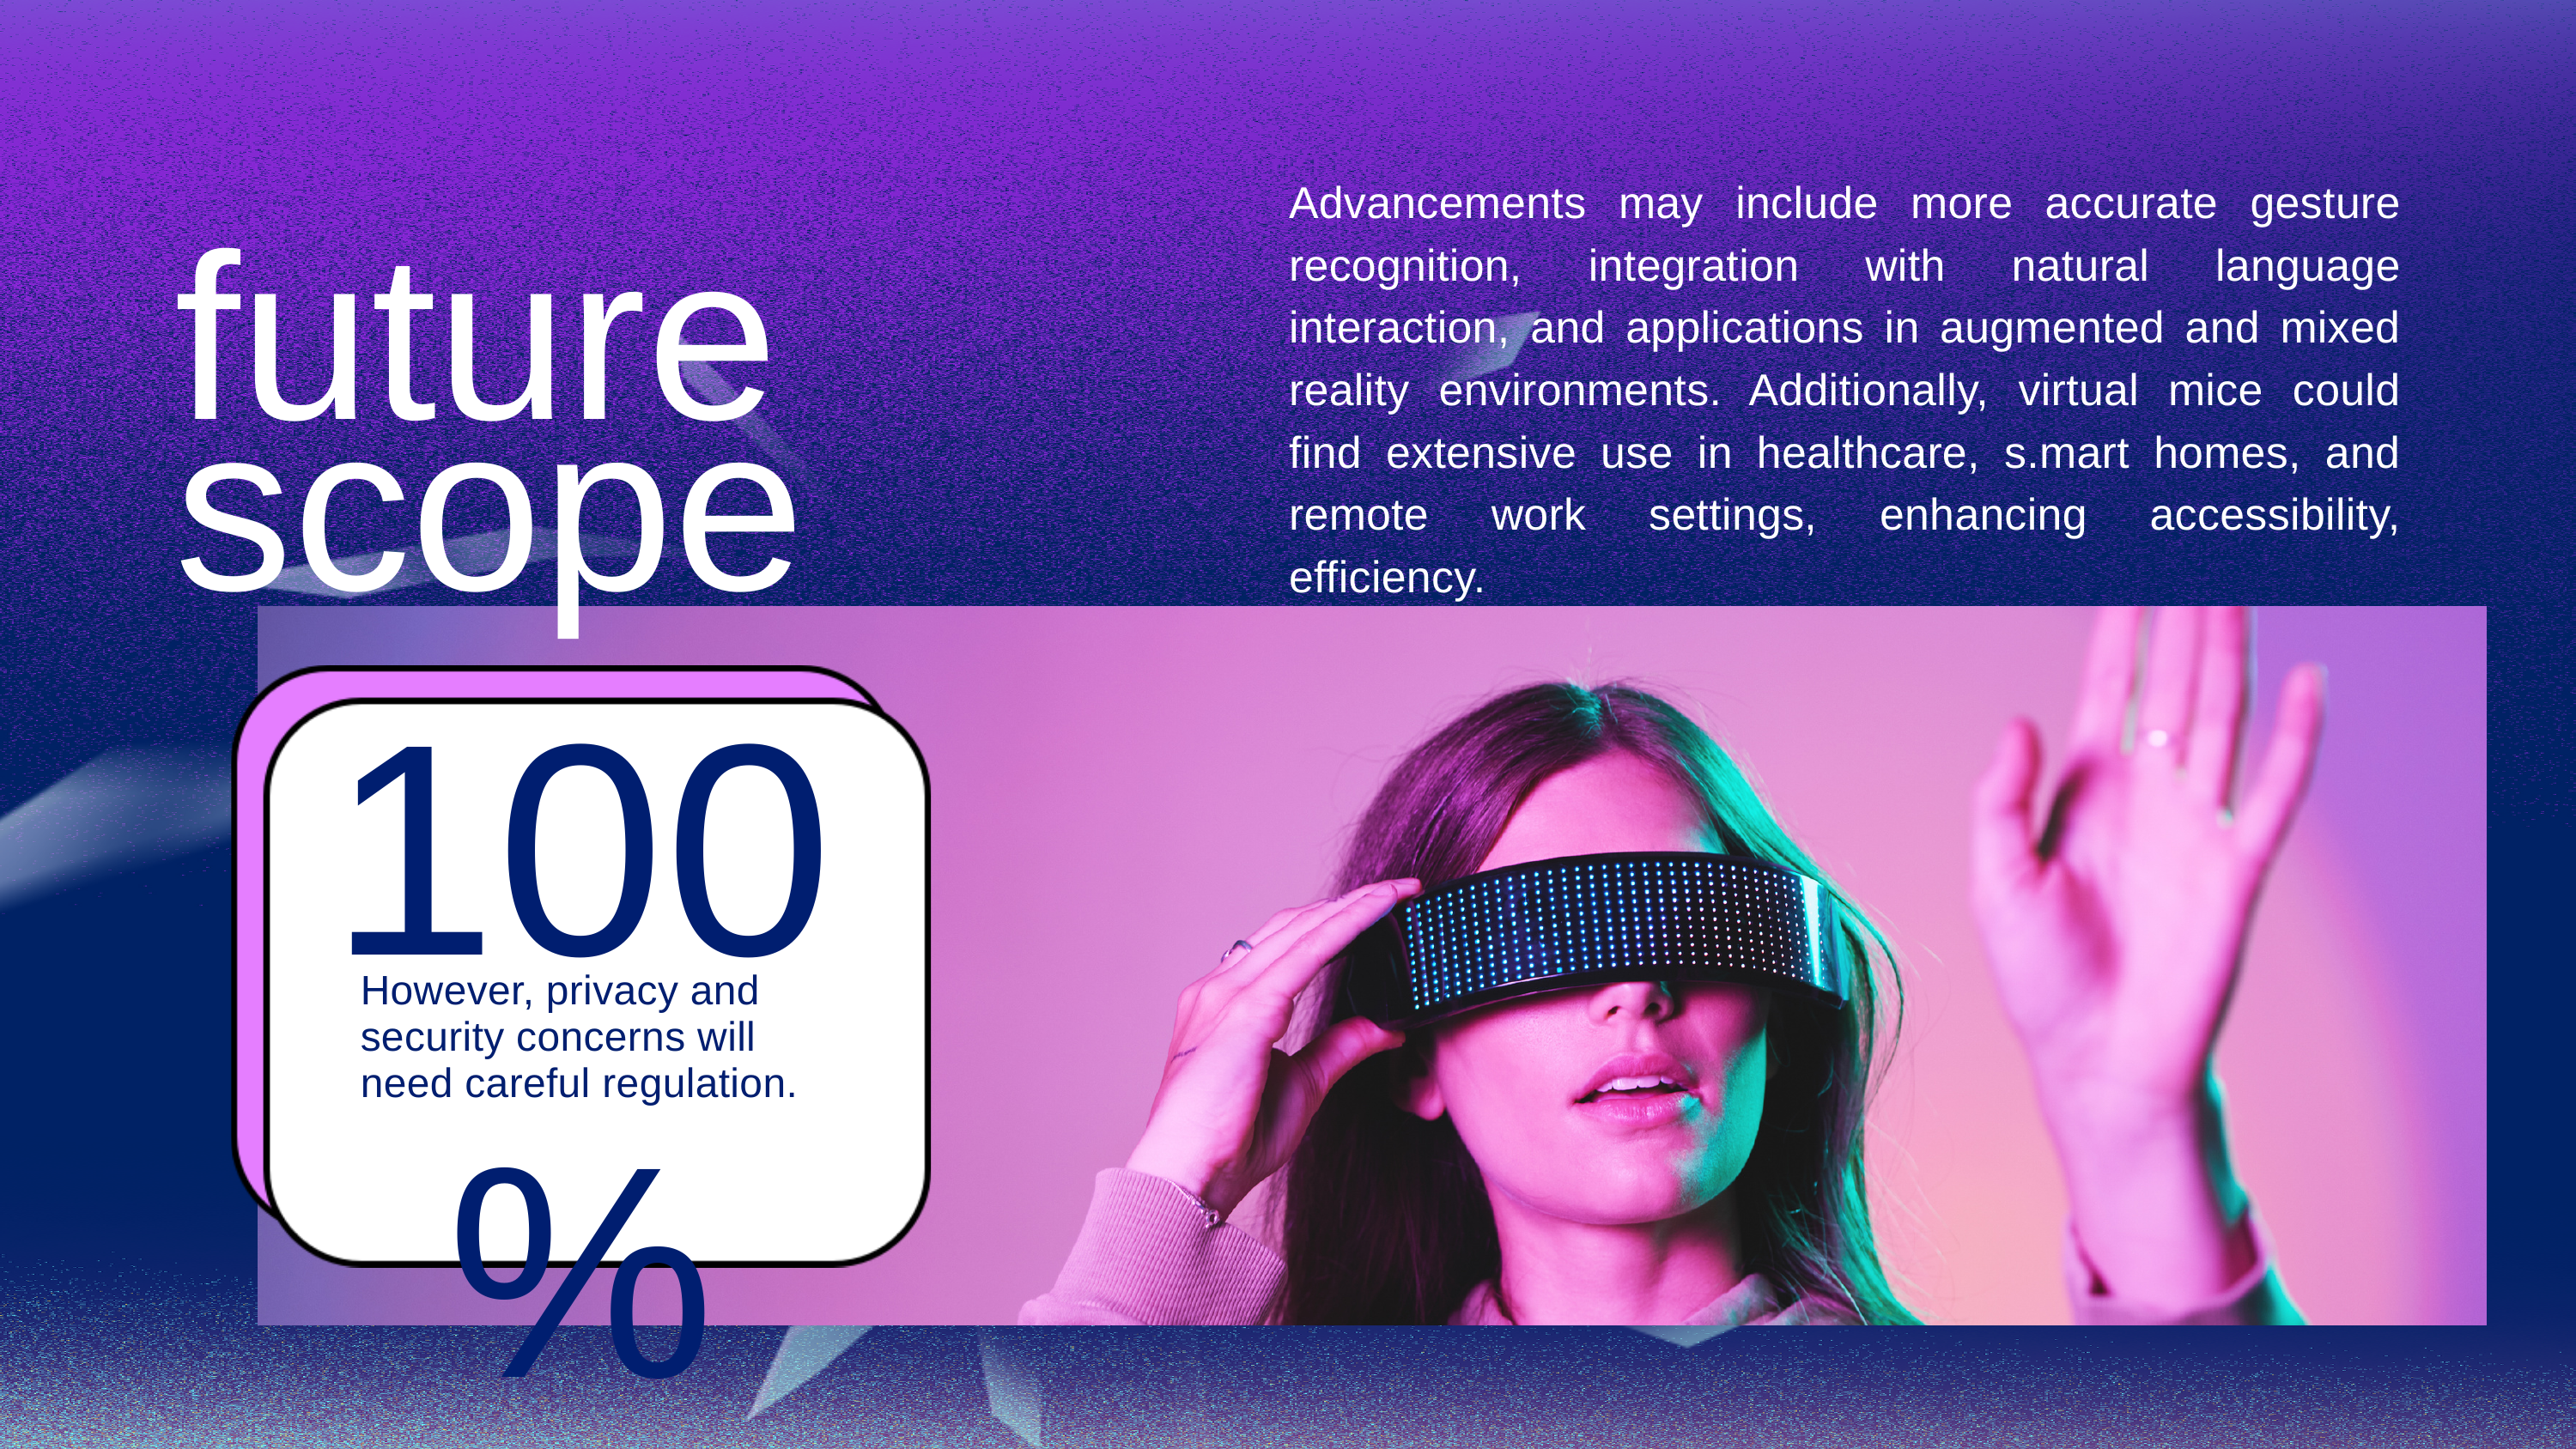

Advancements may include more accurate gesture recognition, integration with natural language interaction, and applications in augmented and mixed reality environments. Additionally, virtual mice could find extensive use in healthcare, s.mart homes, and remote work settings, enhancing accessibility, efficiency.
future scope

100%

However, privacy and security concerns will need careful regulation.